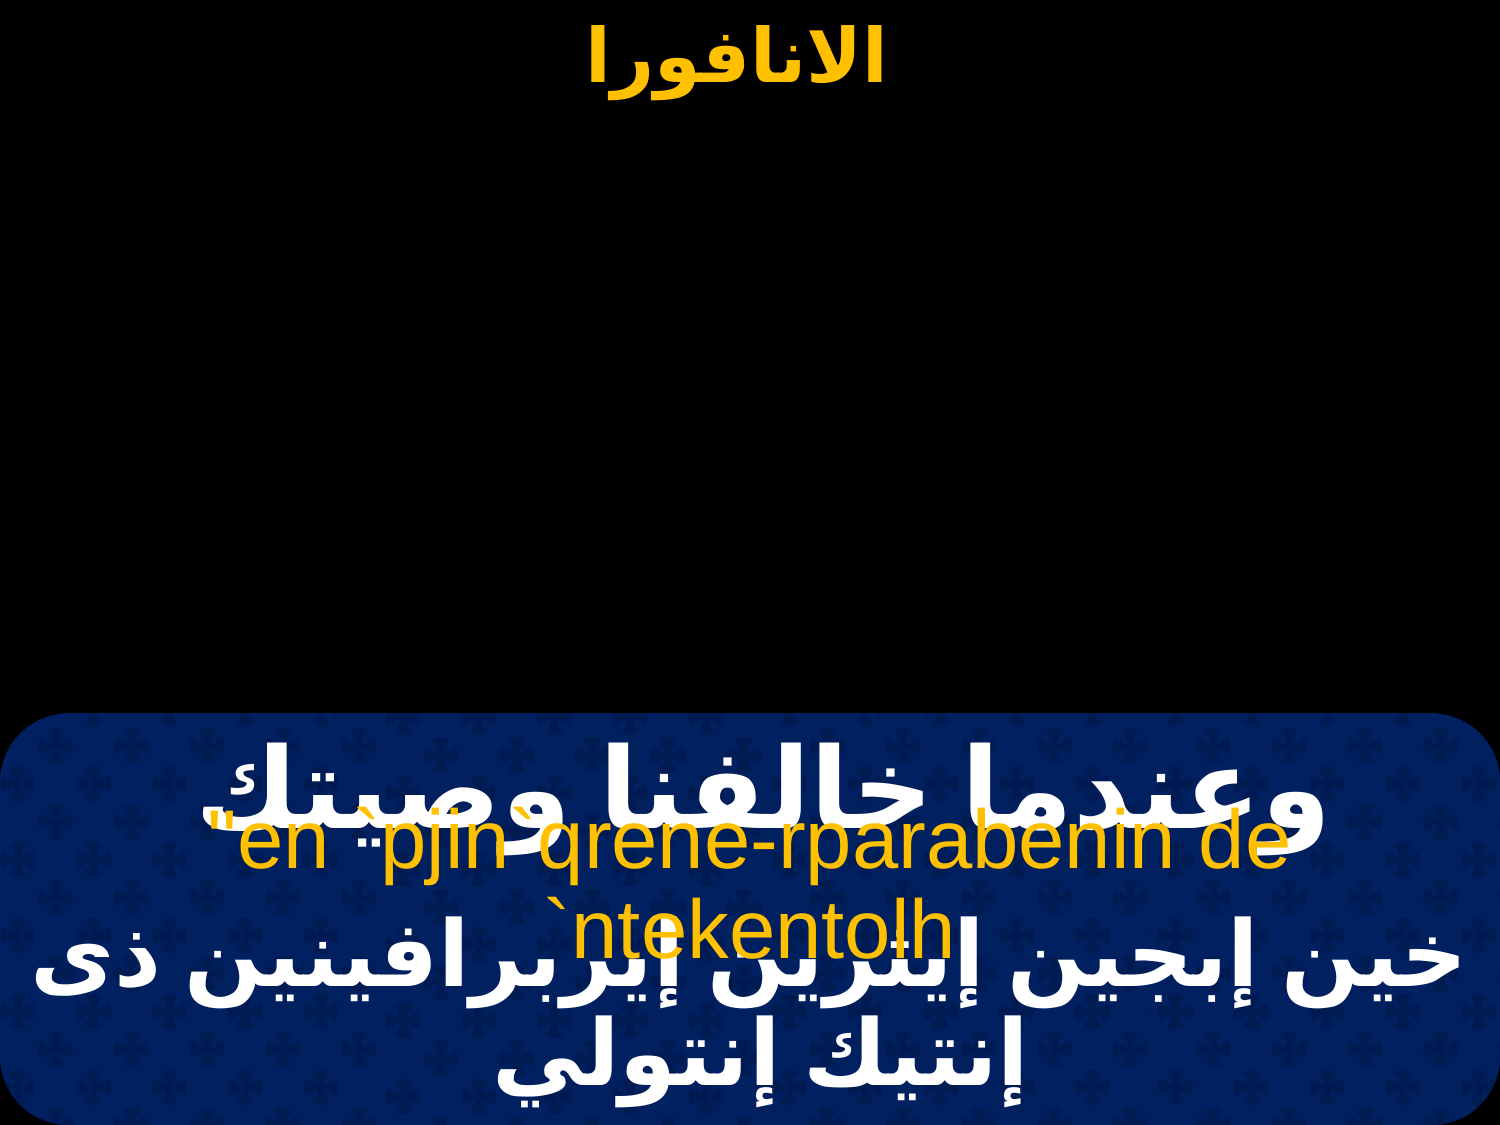

# وعندما خالفنا وصيتك
"en `pjin`qrene-rparabenin de `ntekentolh
خين إبجين إيثرين إيربرافينين ذى إنتيك إنتولي